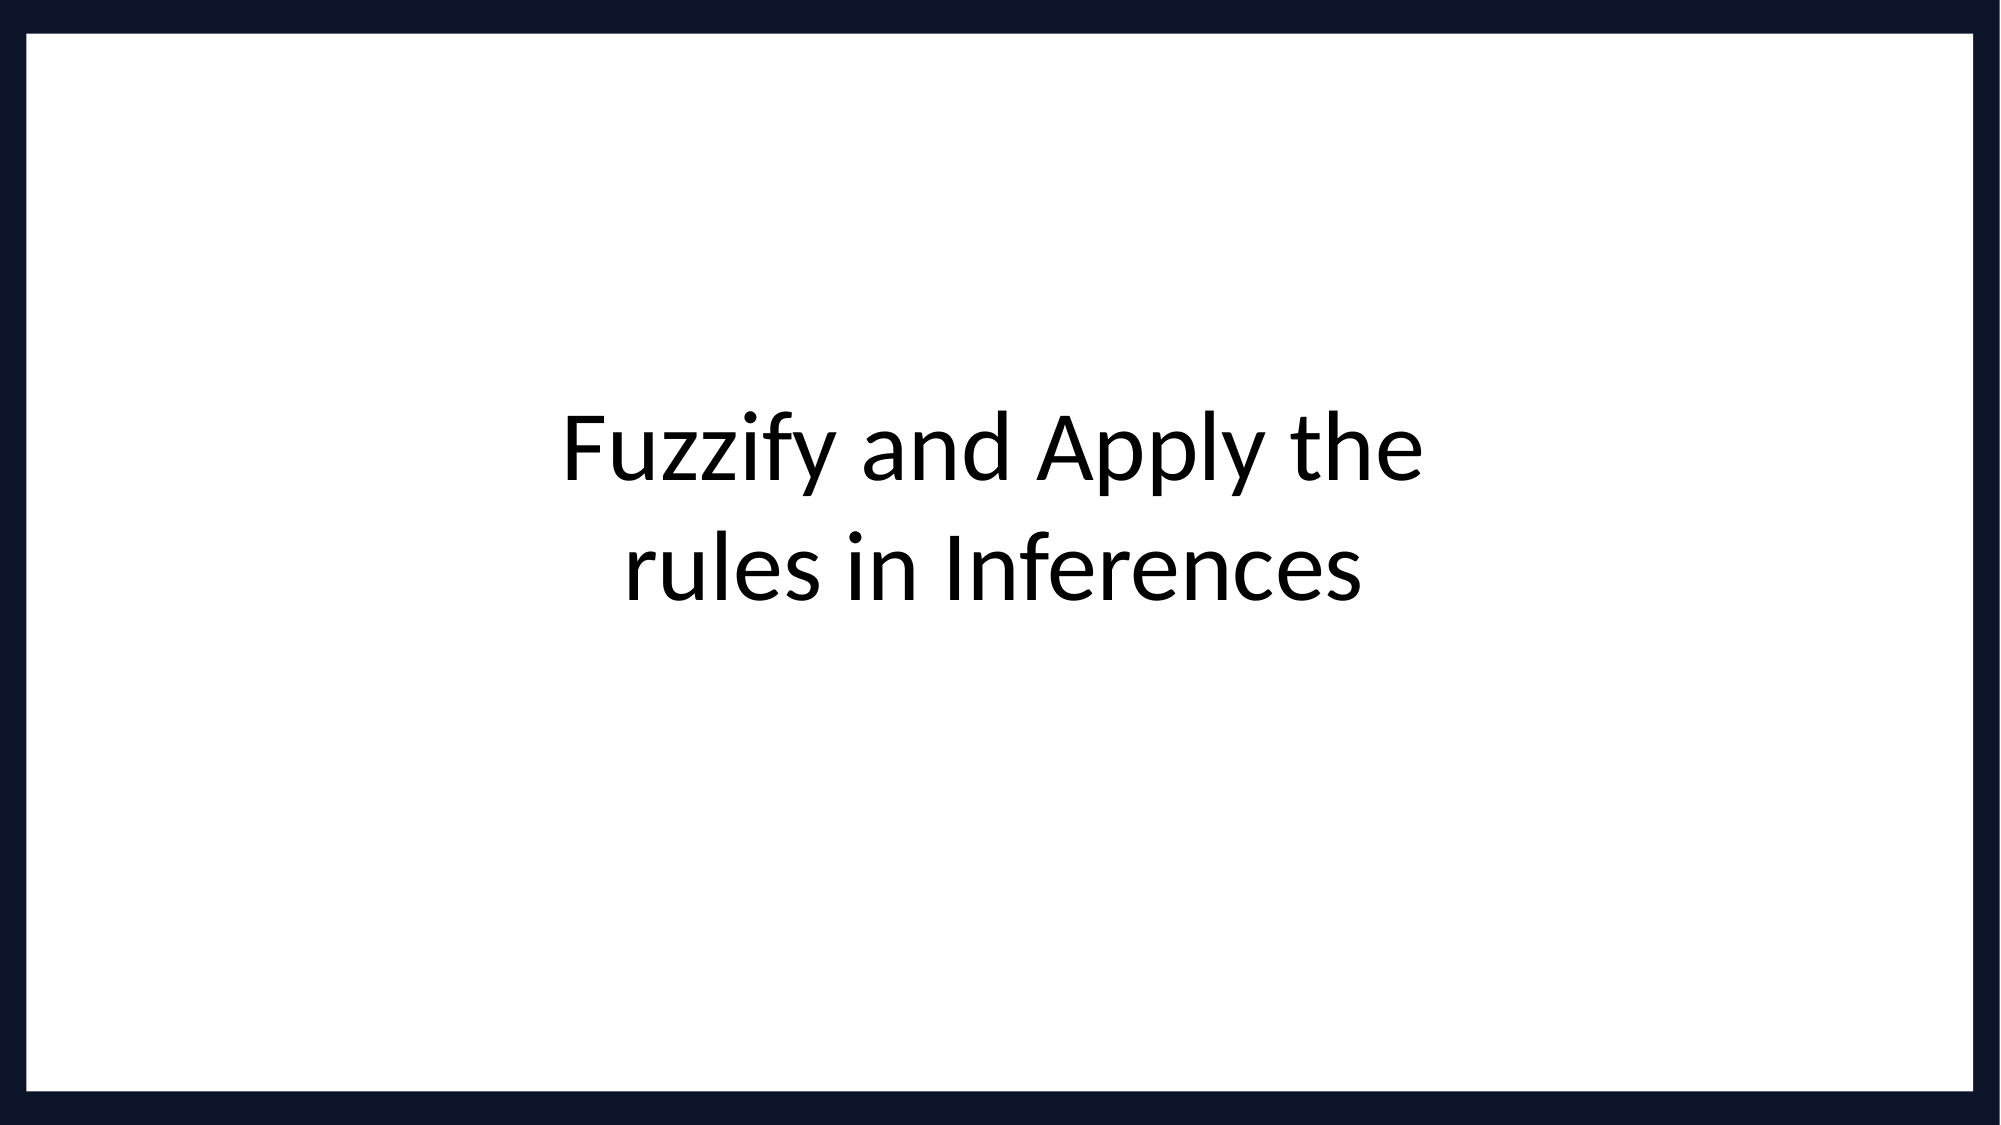

Fuzzify and Apply the rules in Inferences